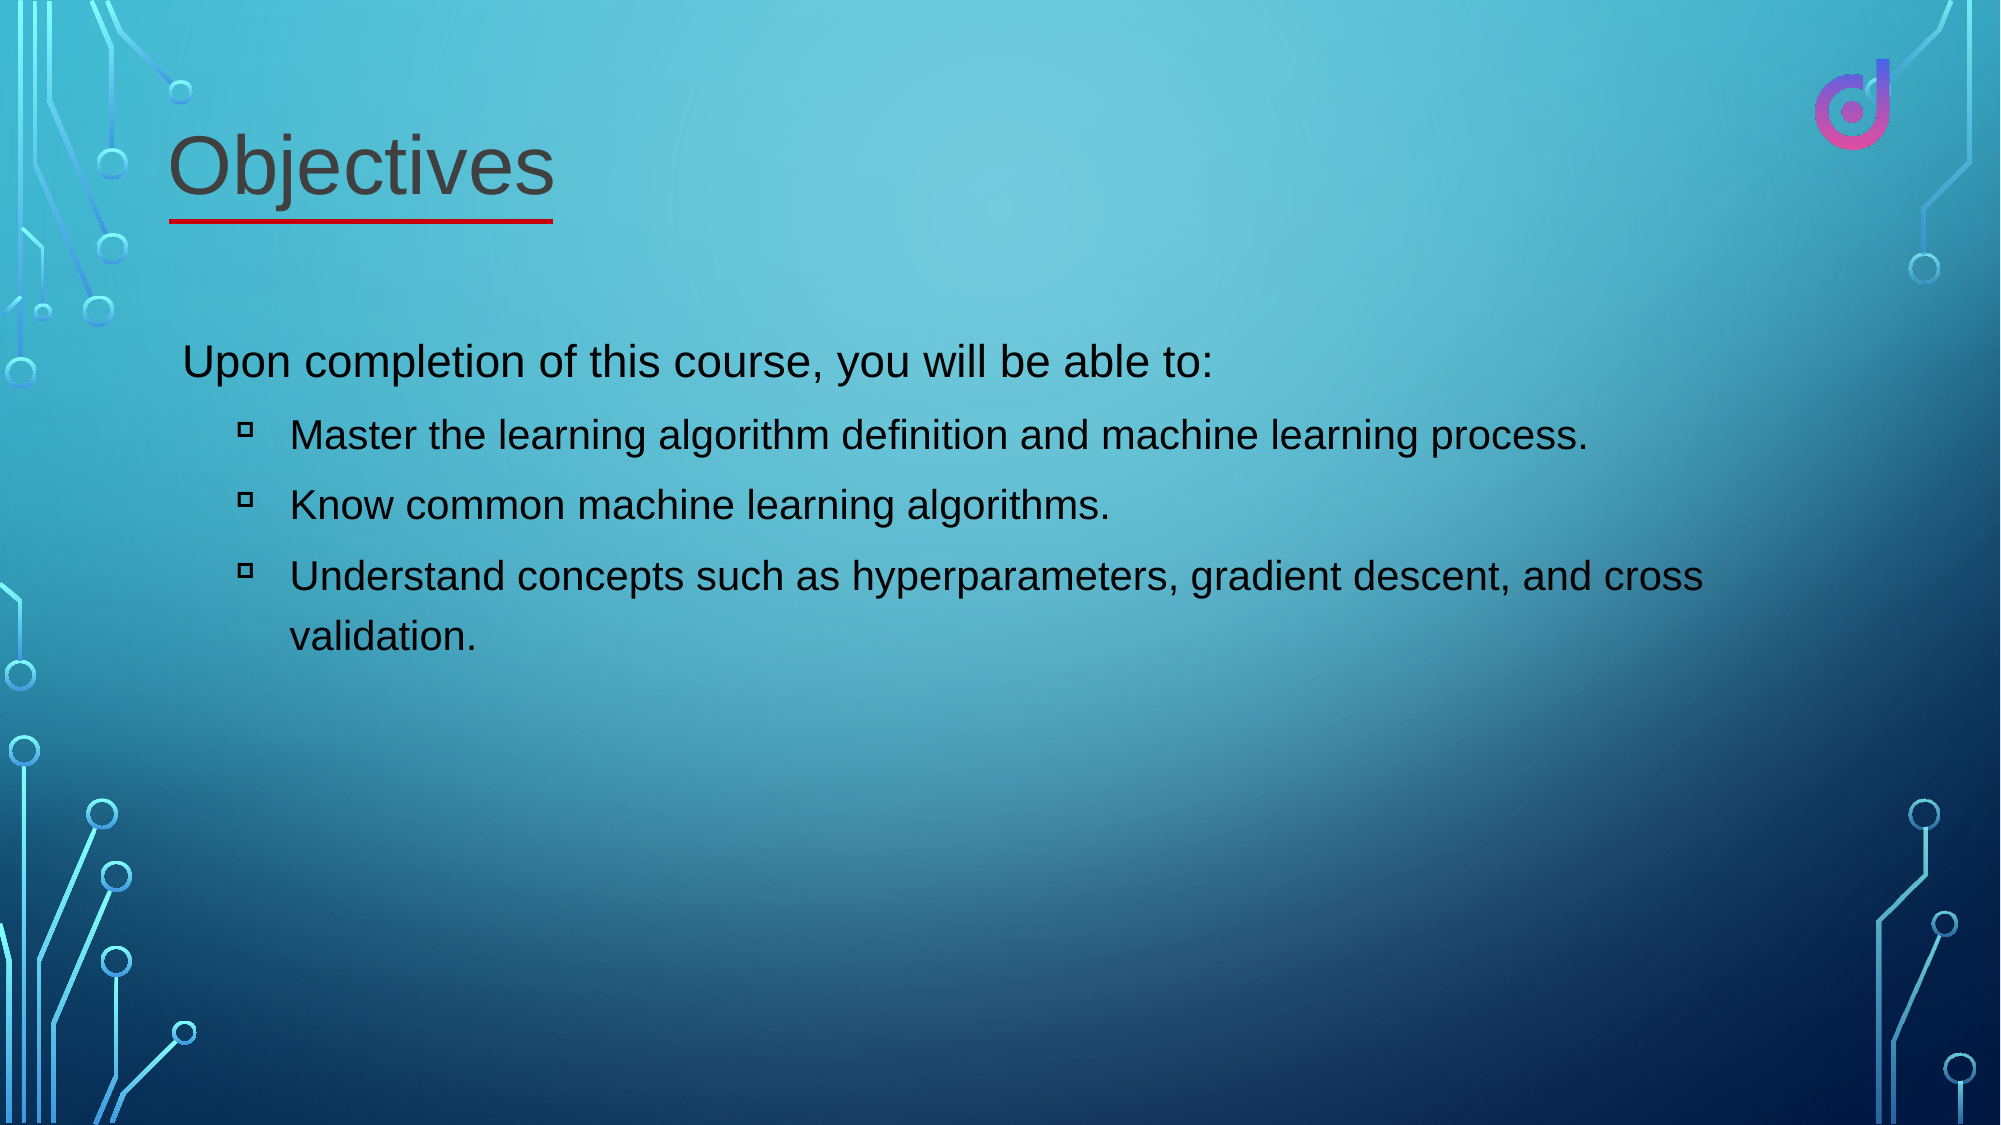

Upon completion of this course, you will be able to:
Master the learning algorithm definition and machine learning process.
Know common machine learning algorithms.
Understand concepts such as hyperparameters, gradient descent, and cross validation.